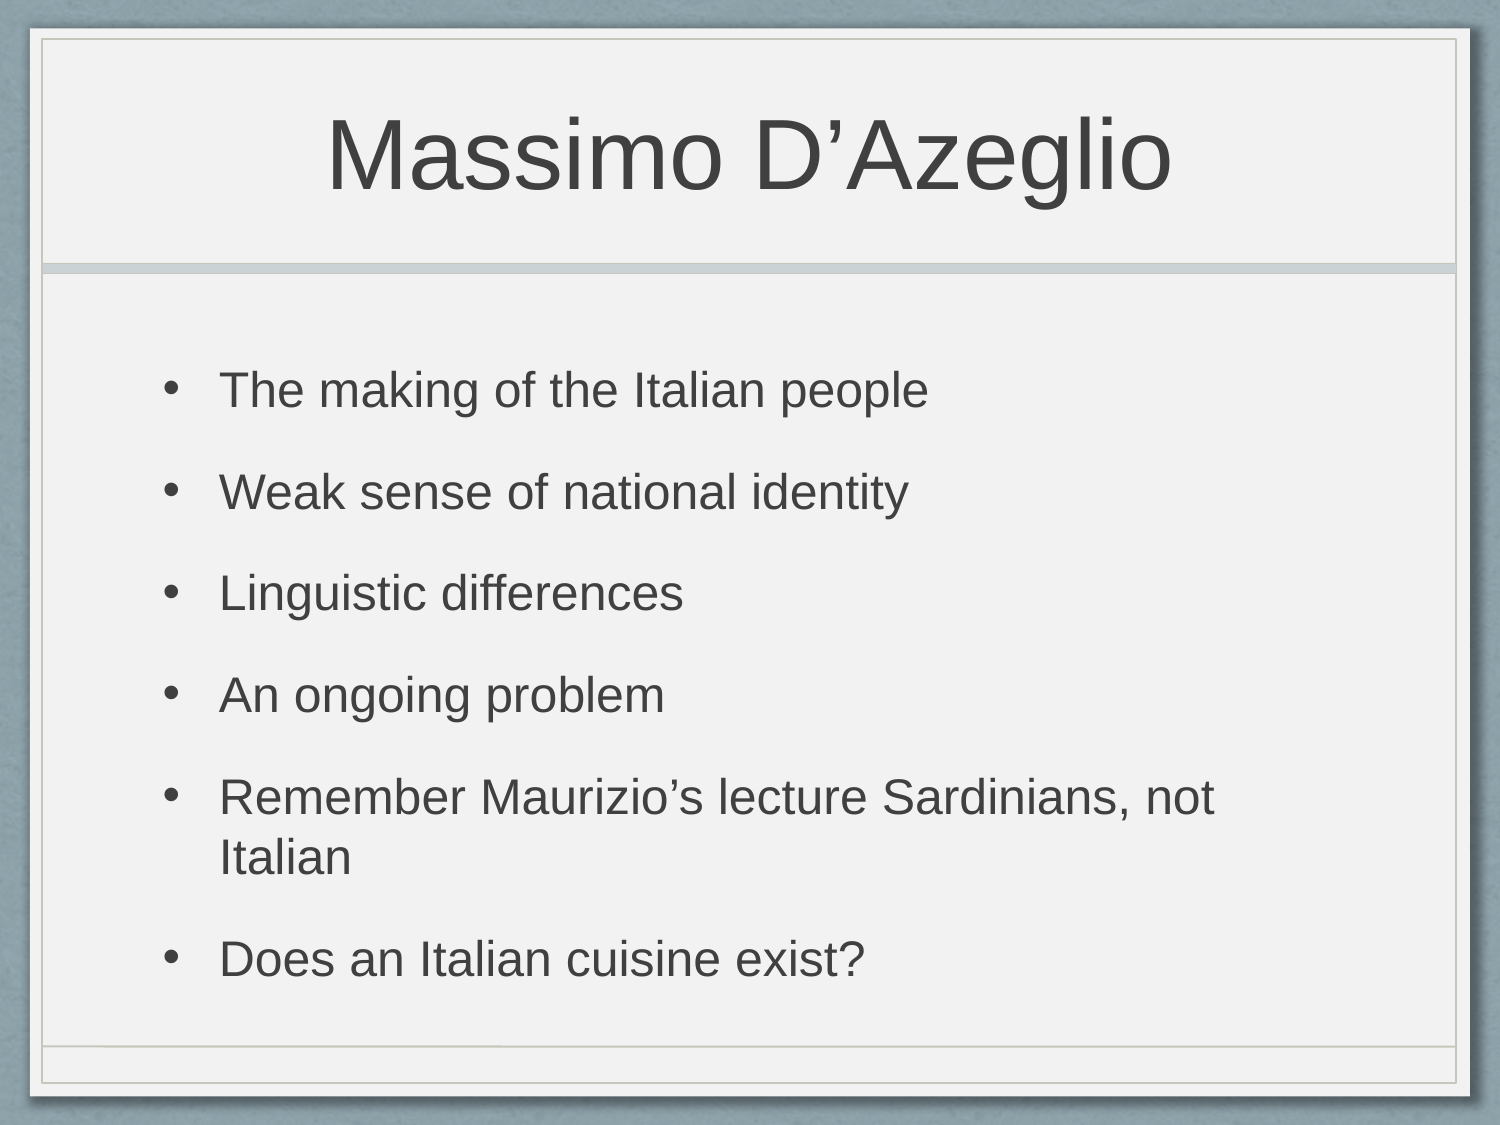

# Massimo D’Azeglio
The making of the Italian people
Weak sense of national identity
Linguistic differences
An ongoing problem
Remember Maurizio’s lecture Sardinians, not Italian
Does an Italian cuisine exist?